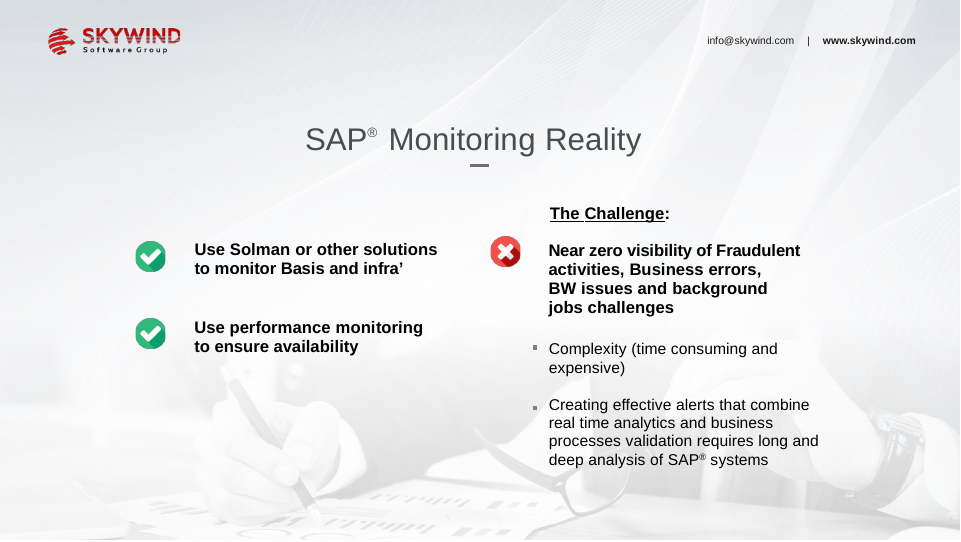

info@skywind.com
|    www.skywind.com
SAP®  Monitoring Reality

The Challenge:

Use Solman or other solutions
to monitor Basis and infra’
Near zero visibility of Fraudulent
activities, Business errors,
BW issues and background jobs challenges

Use performance monitoring
to ensure availability

Complexity (time consuming and expensive)

Creating effective alerts that combine real time analytics and business processes validation requires long and deep analysis of SAP® systems